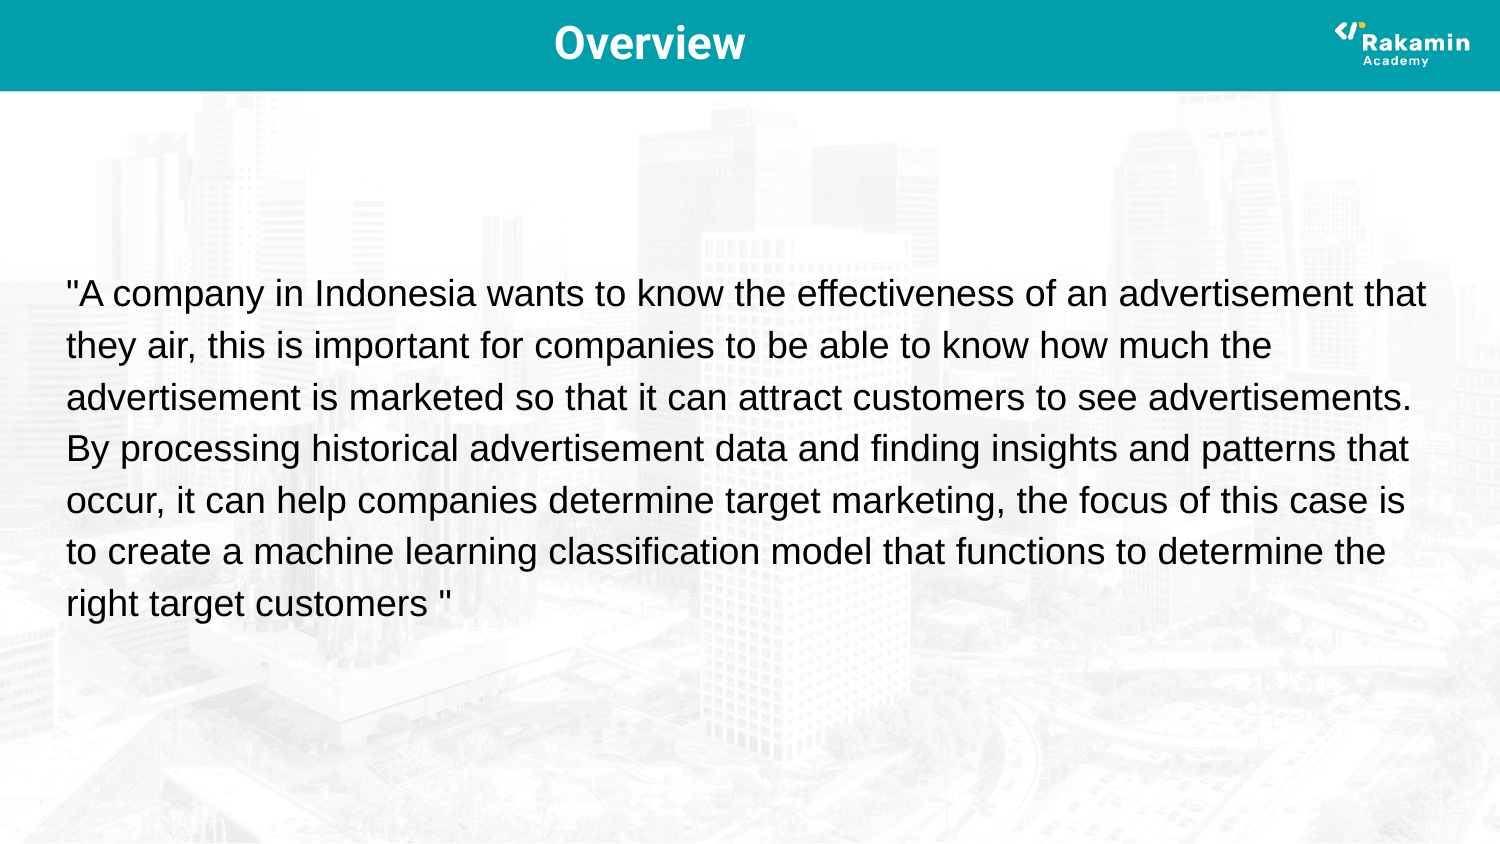

# Overview
"A company in Indonesia wants to know the effectiveness of an advertisement that they air, this is important for companies to be able to know how much the advertisement is marketed so that it can attract customers to see advertisements.
By processing historical advertisement data and finding insights and patterns that occur, it can help companies determine target marketing, the focus of this case is to create a machine learning classification model that functions to determine the right target customers "